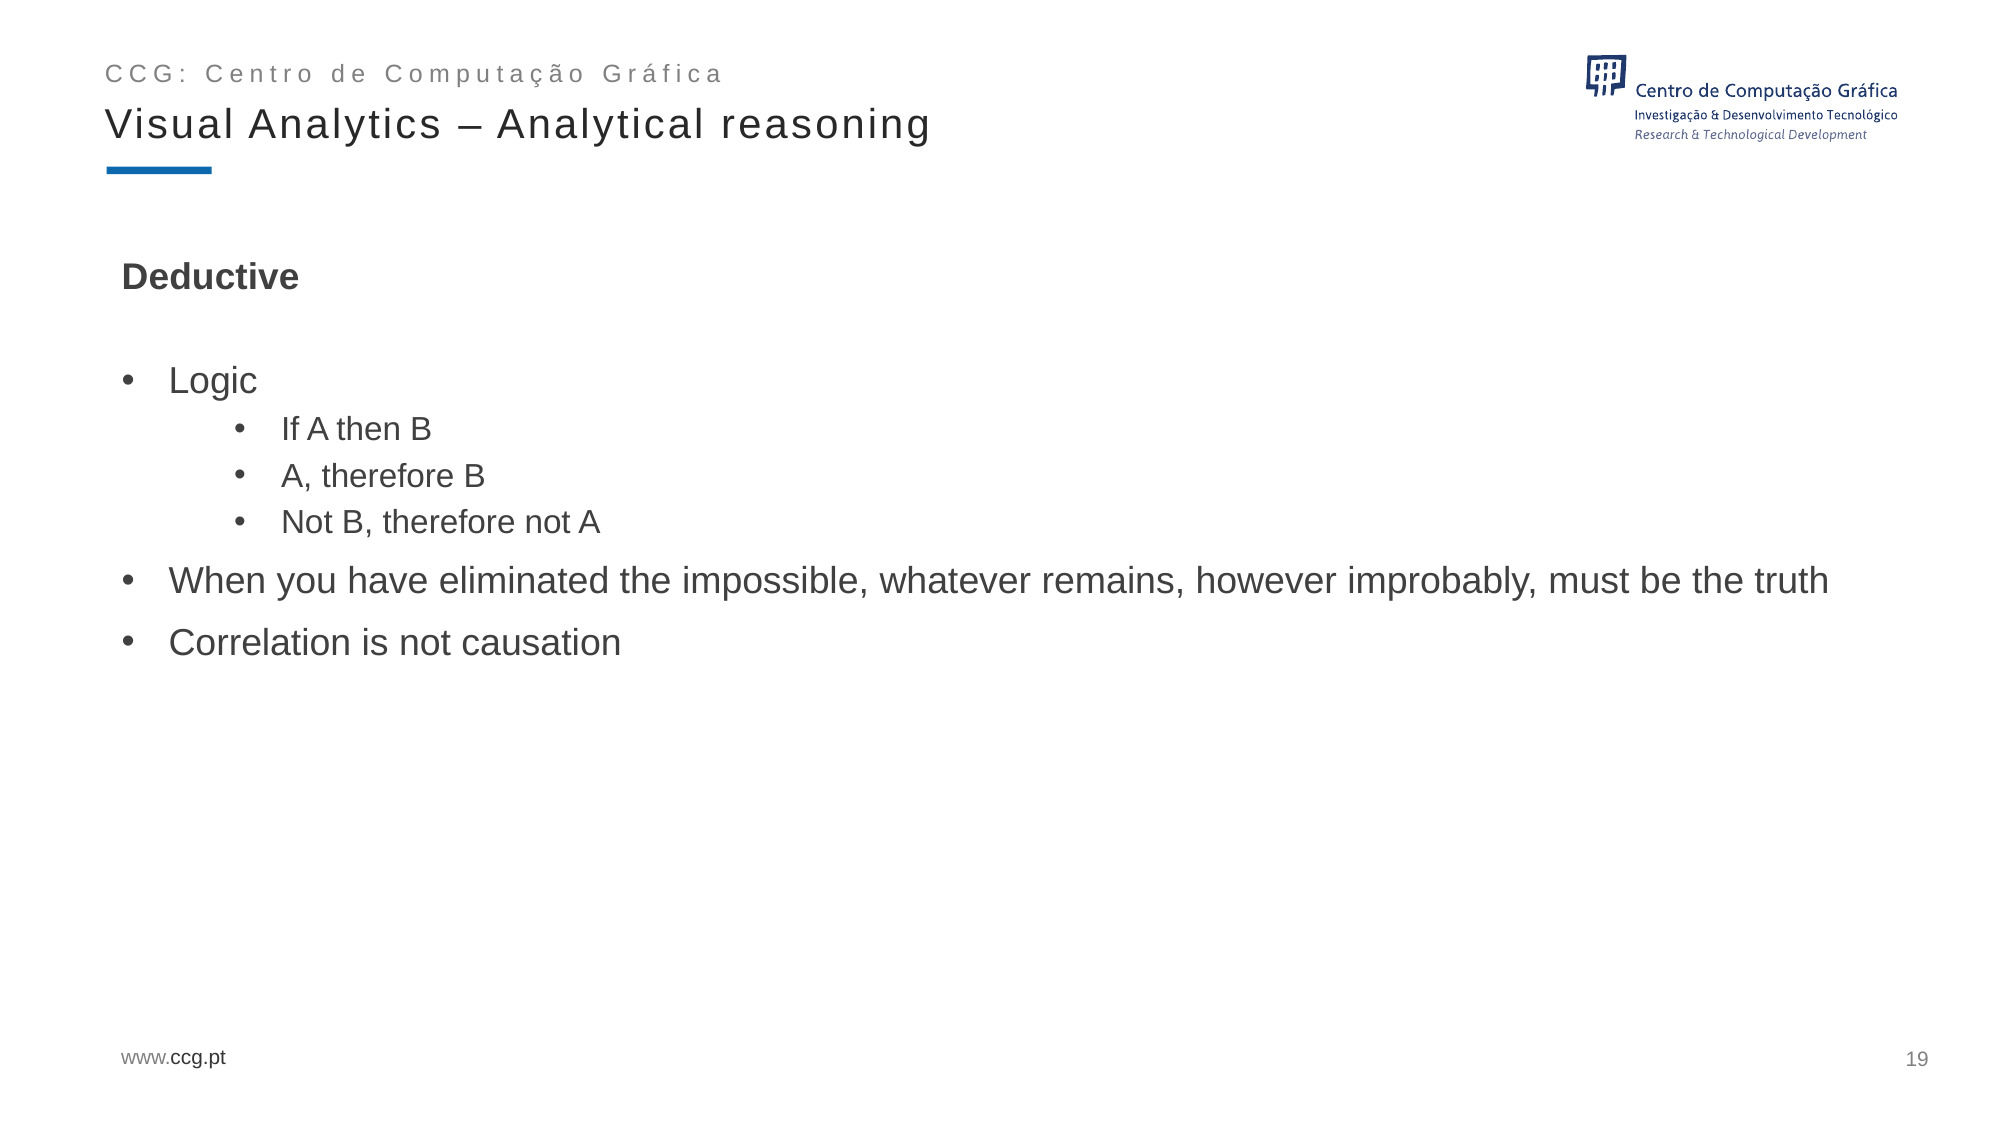

Visual Analytics – Analytical reasoning
# Deductive
Logic
If A then B
A, therefore B
Not B, therefore not A
When you have eliminated the impossible, whatever remains, however improbably, must be the truth
Correlation is not causation

19